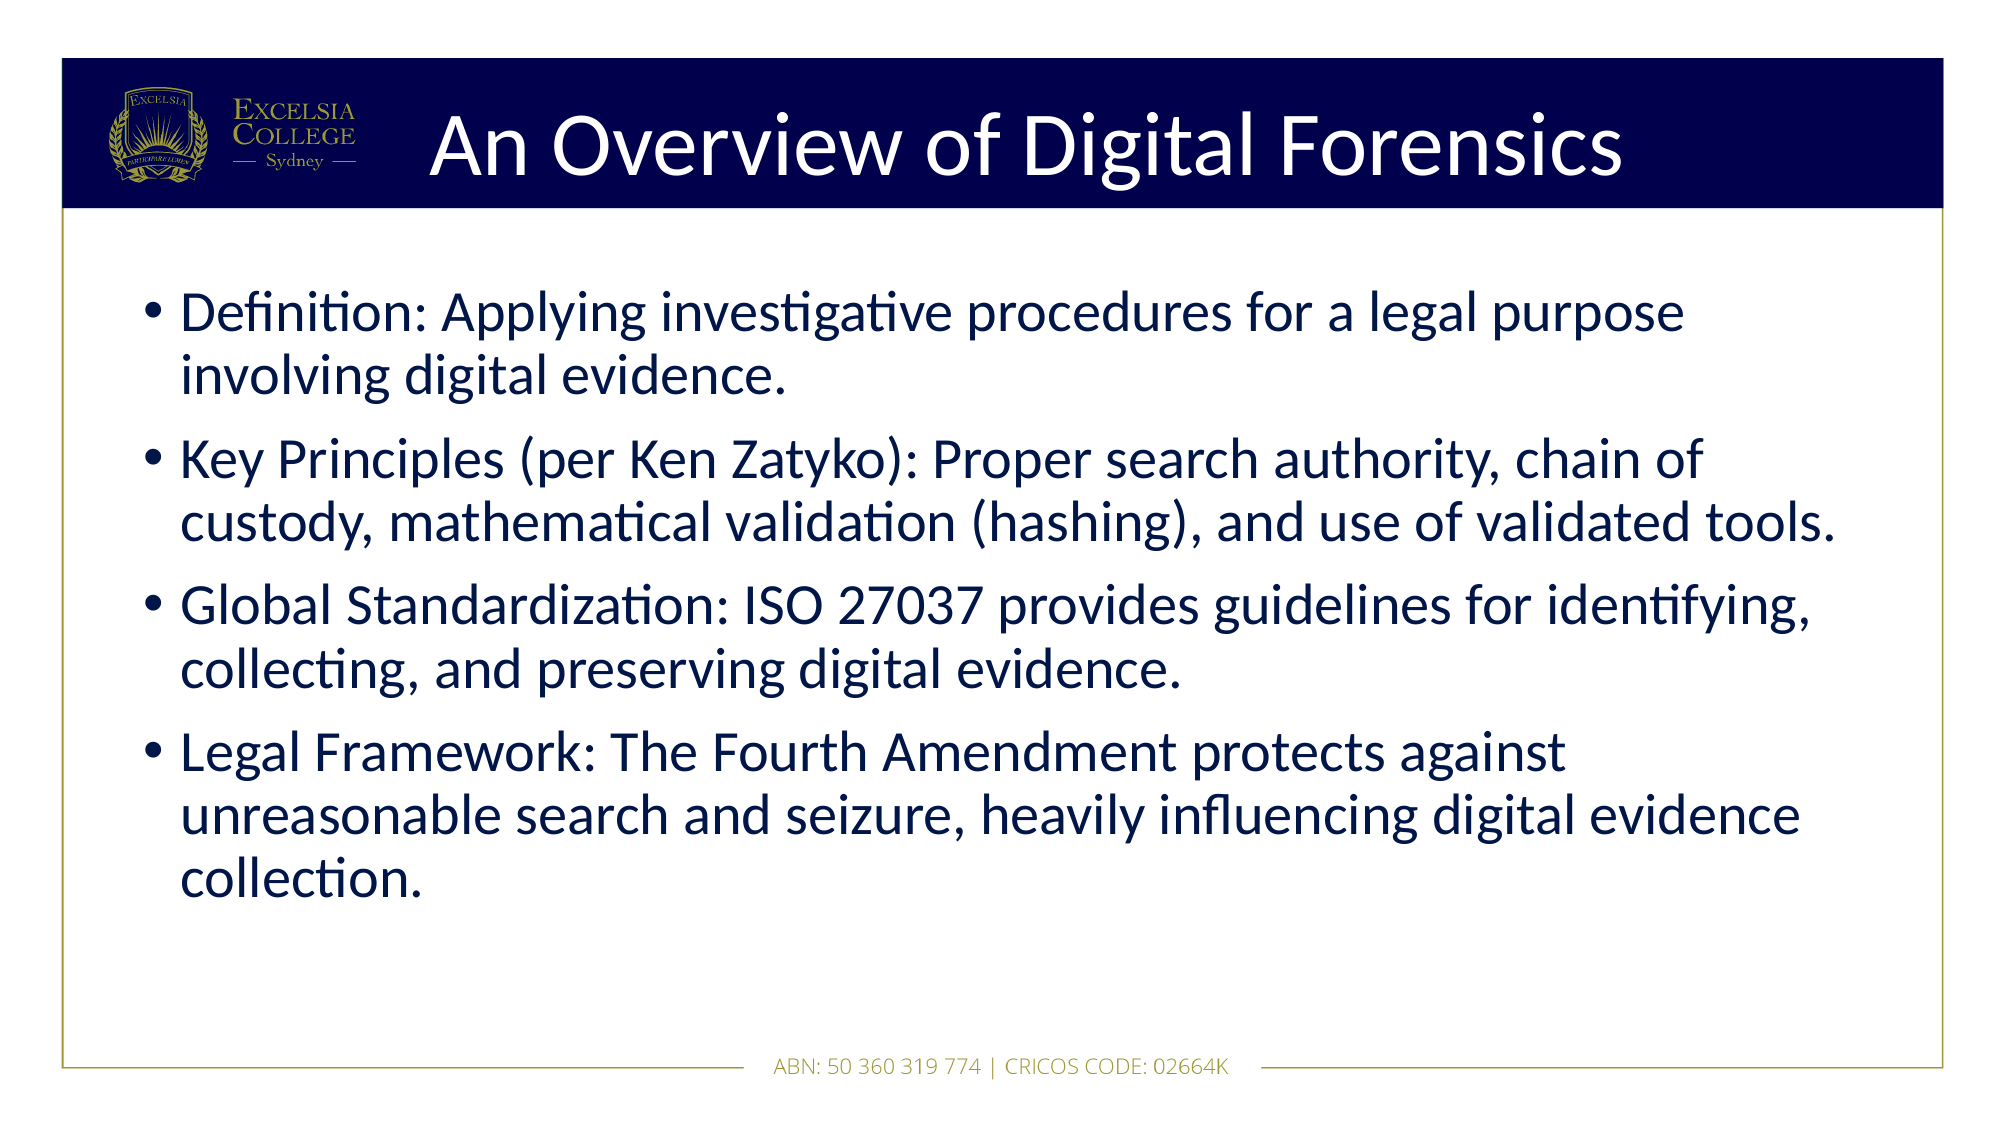

# An Overview of Digital Forensics
Definition: Applying investigative procedures for a legal purpose involving digital evidence.
Key Principles (per Ken Zatyko): Proper search authority, chain of custody, mathematical validation (hashing), and use of validated tools.
Global Standardization: ISO 27037 provides guidelines for identifying, collecting, and preserving digital evidence.
Legal Framework: The Fourth Amendment protects against unreasonable search and seizure, heavily influencing digital evidence collection.